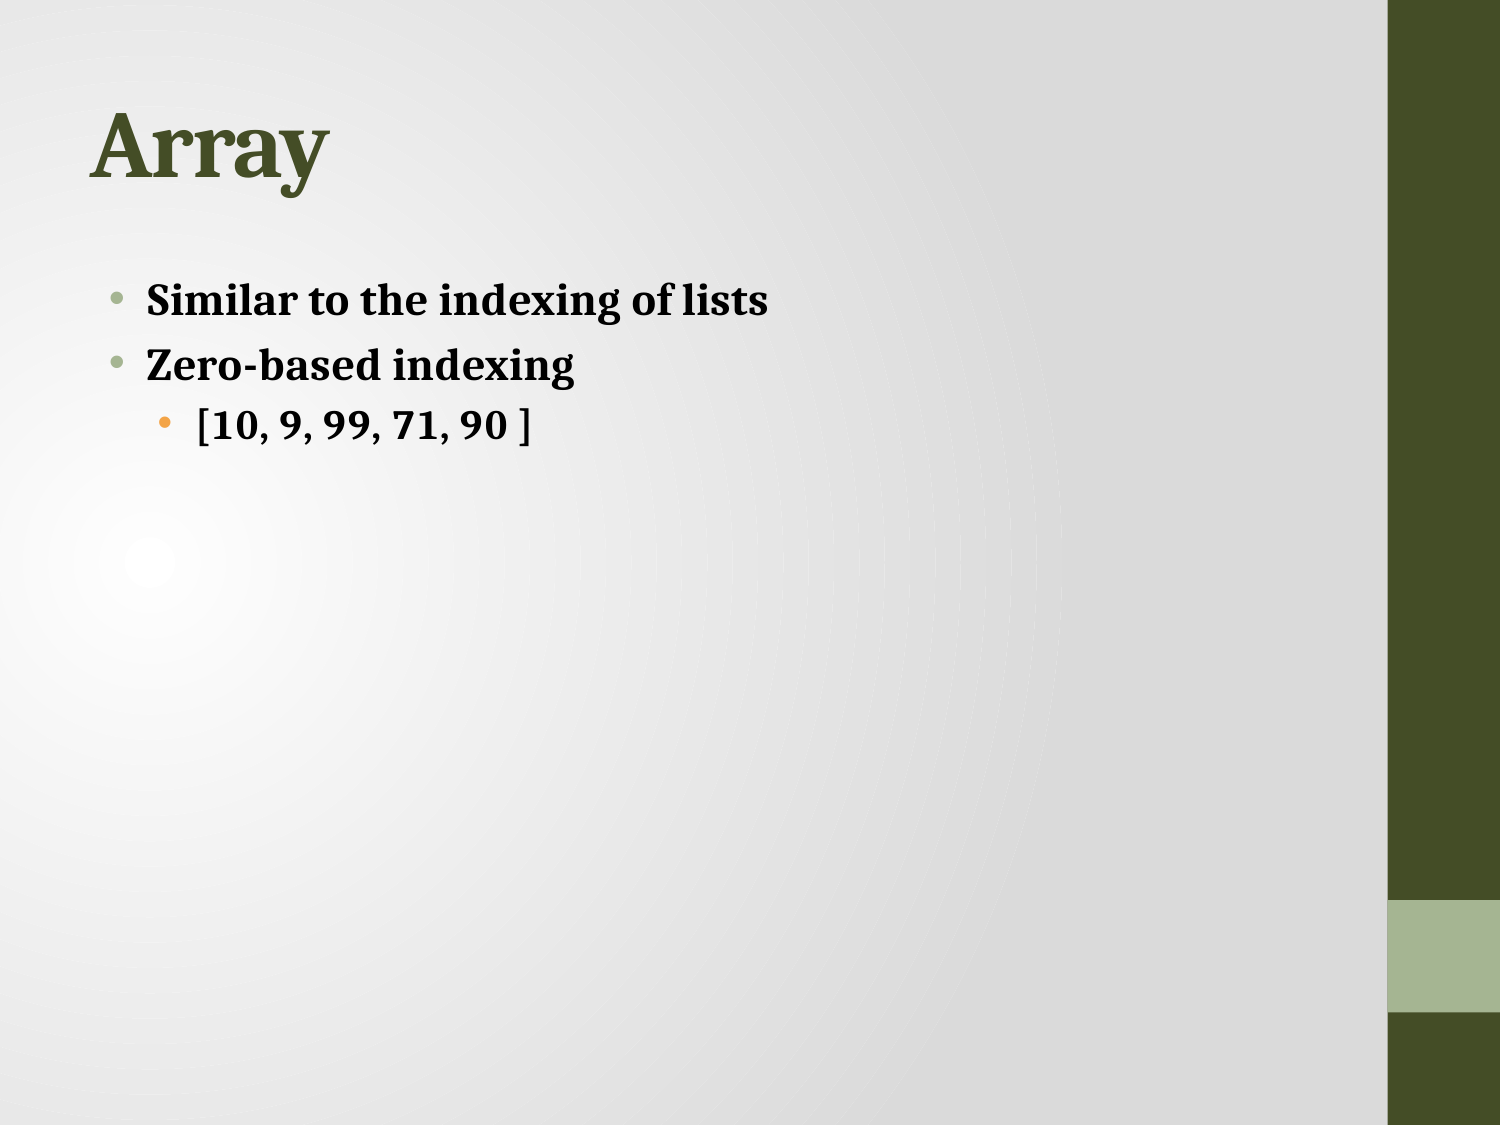

# Array
Similar to the indexing of lists
Zero-based indexing
[10, 9, 99, 71, 90 ]